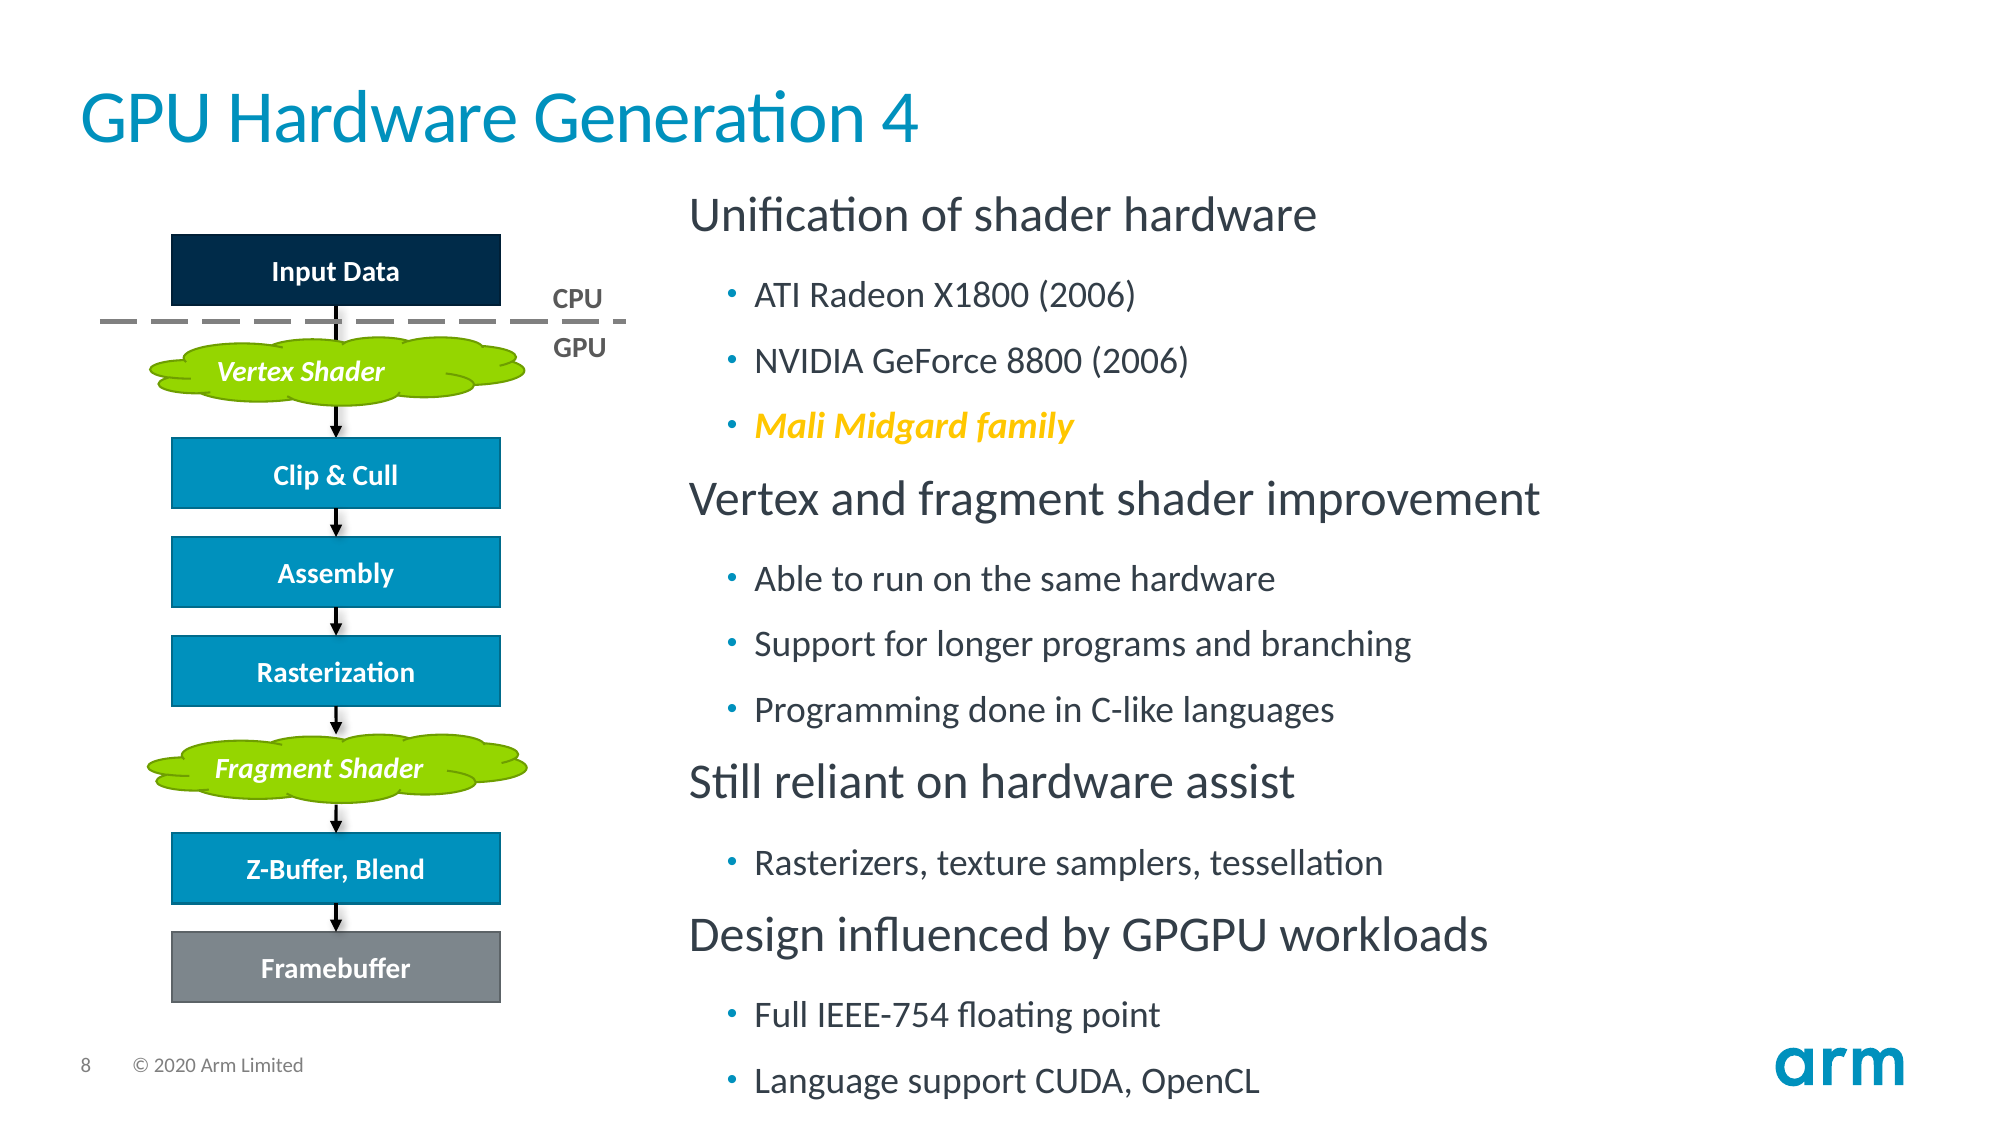

# GPU Hardware Generation 4
Unification of shader hardware
ATI Radeon X1800 (2006)
NVIDIA GeForce 8800 (2006)
Mali Midgard family
Vertex and fragment shader improvement
Able to run on the same hardware
Support for longer programs and branching
Programming done in C-like languages
Still reliant on hardware assist
Rasterizers, texture samplers, tessellation
Design influenced by GPGPU workloads
Full IEEE-754 floating point
Language support CUDA, OpenCL
Input Data
CPU
GPU
Vertex Shader
Clip & Cull
Assembly
Rasterization
Fragment Shader
Z-Buffer, Blend
Framebuffer